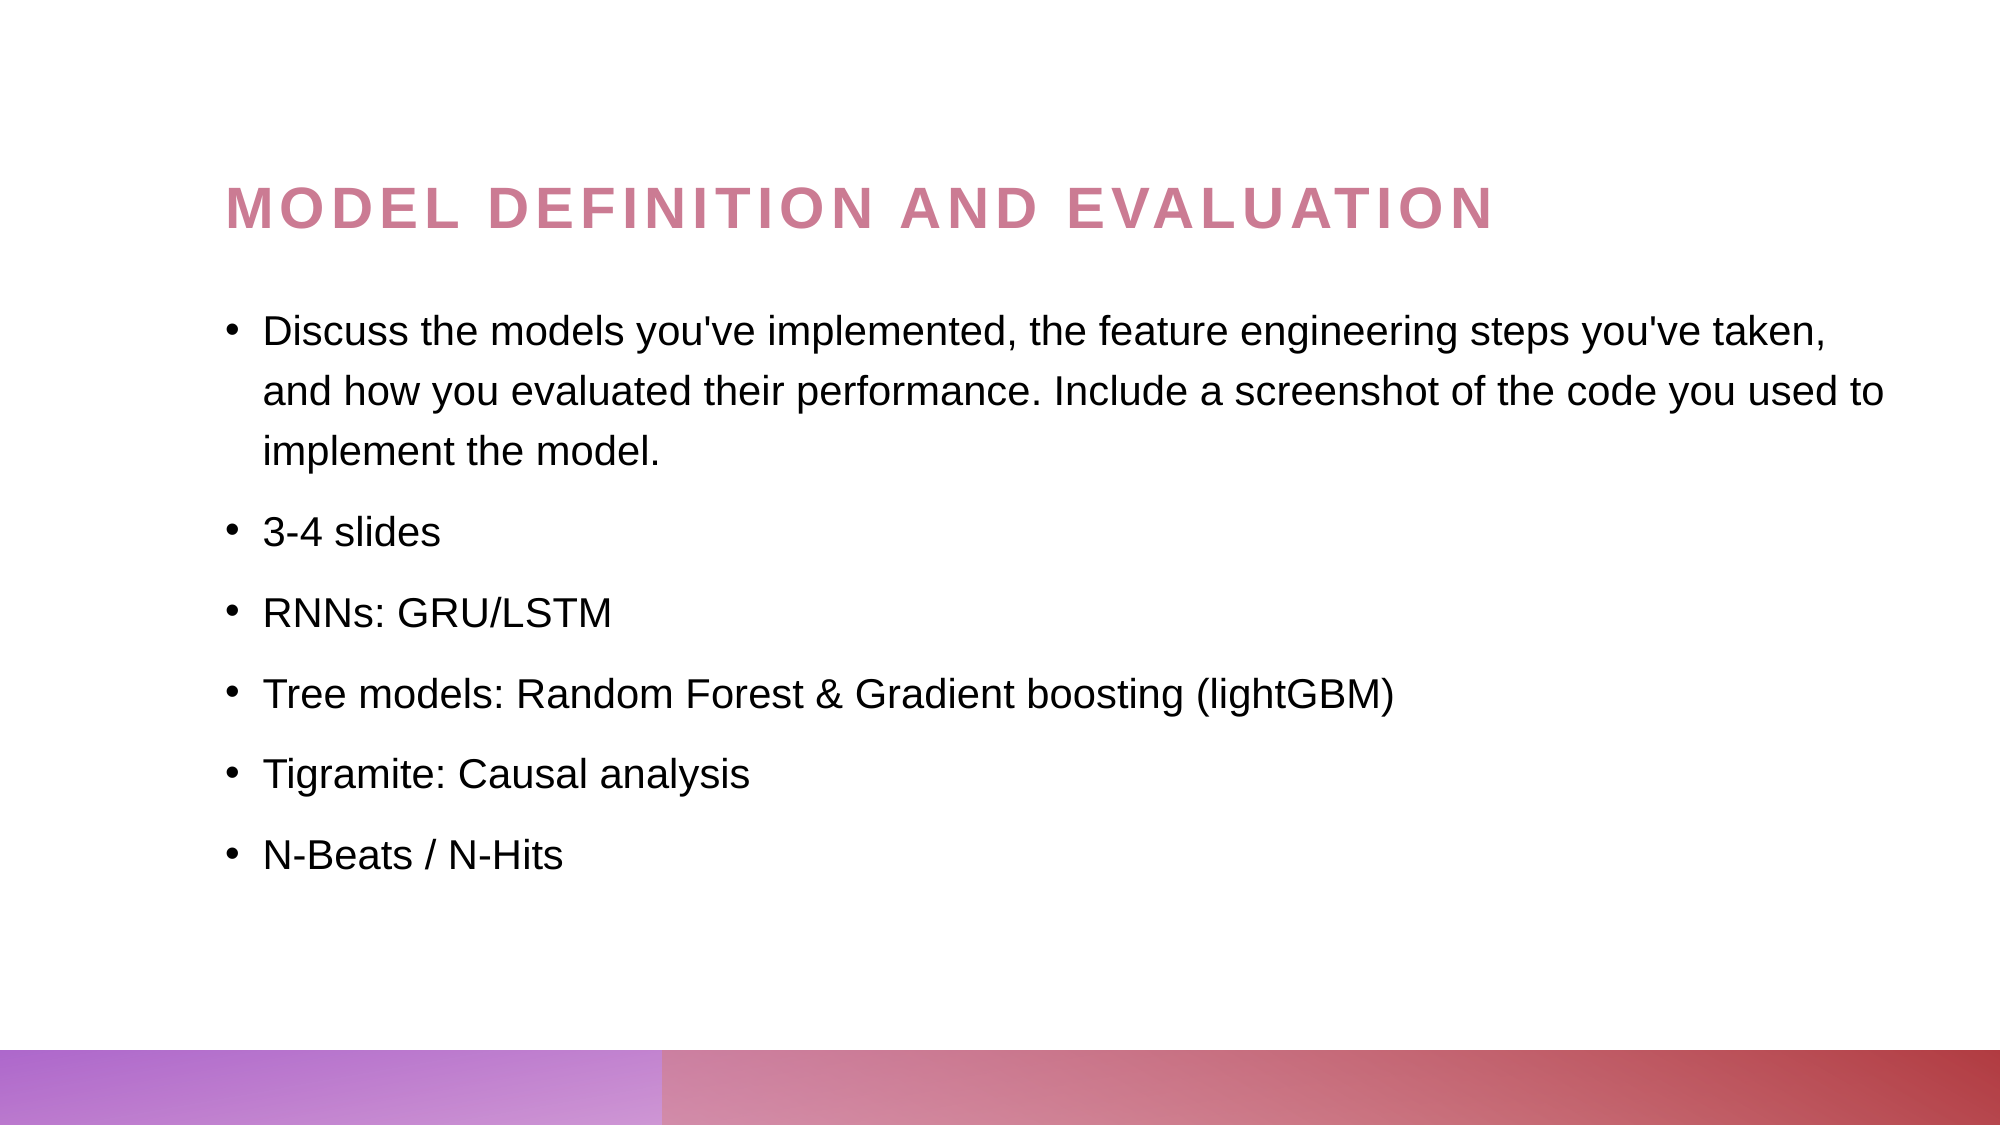

# Model Definition and Evaluation
Discuss the models you've implemented, the feature engineering steps you've taken, and how you evaluated their performance. Include a screenshot of the code you used to implement the model.
3-4 slides
RNNs: GRU/LSTM
Tree models: Random Forest & Gradient boosting (lightGBM)
Tigramite: Causal analysis
N-Beats / N-Hits